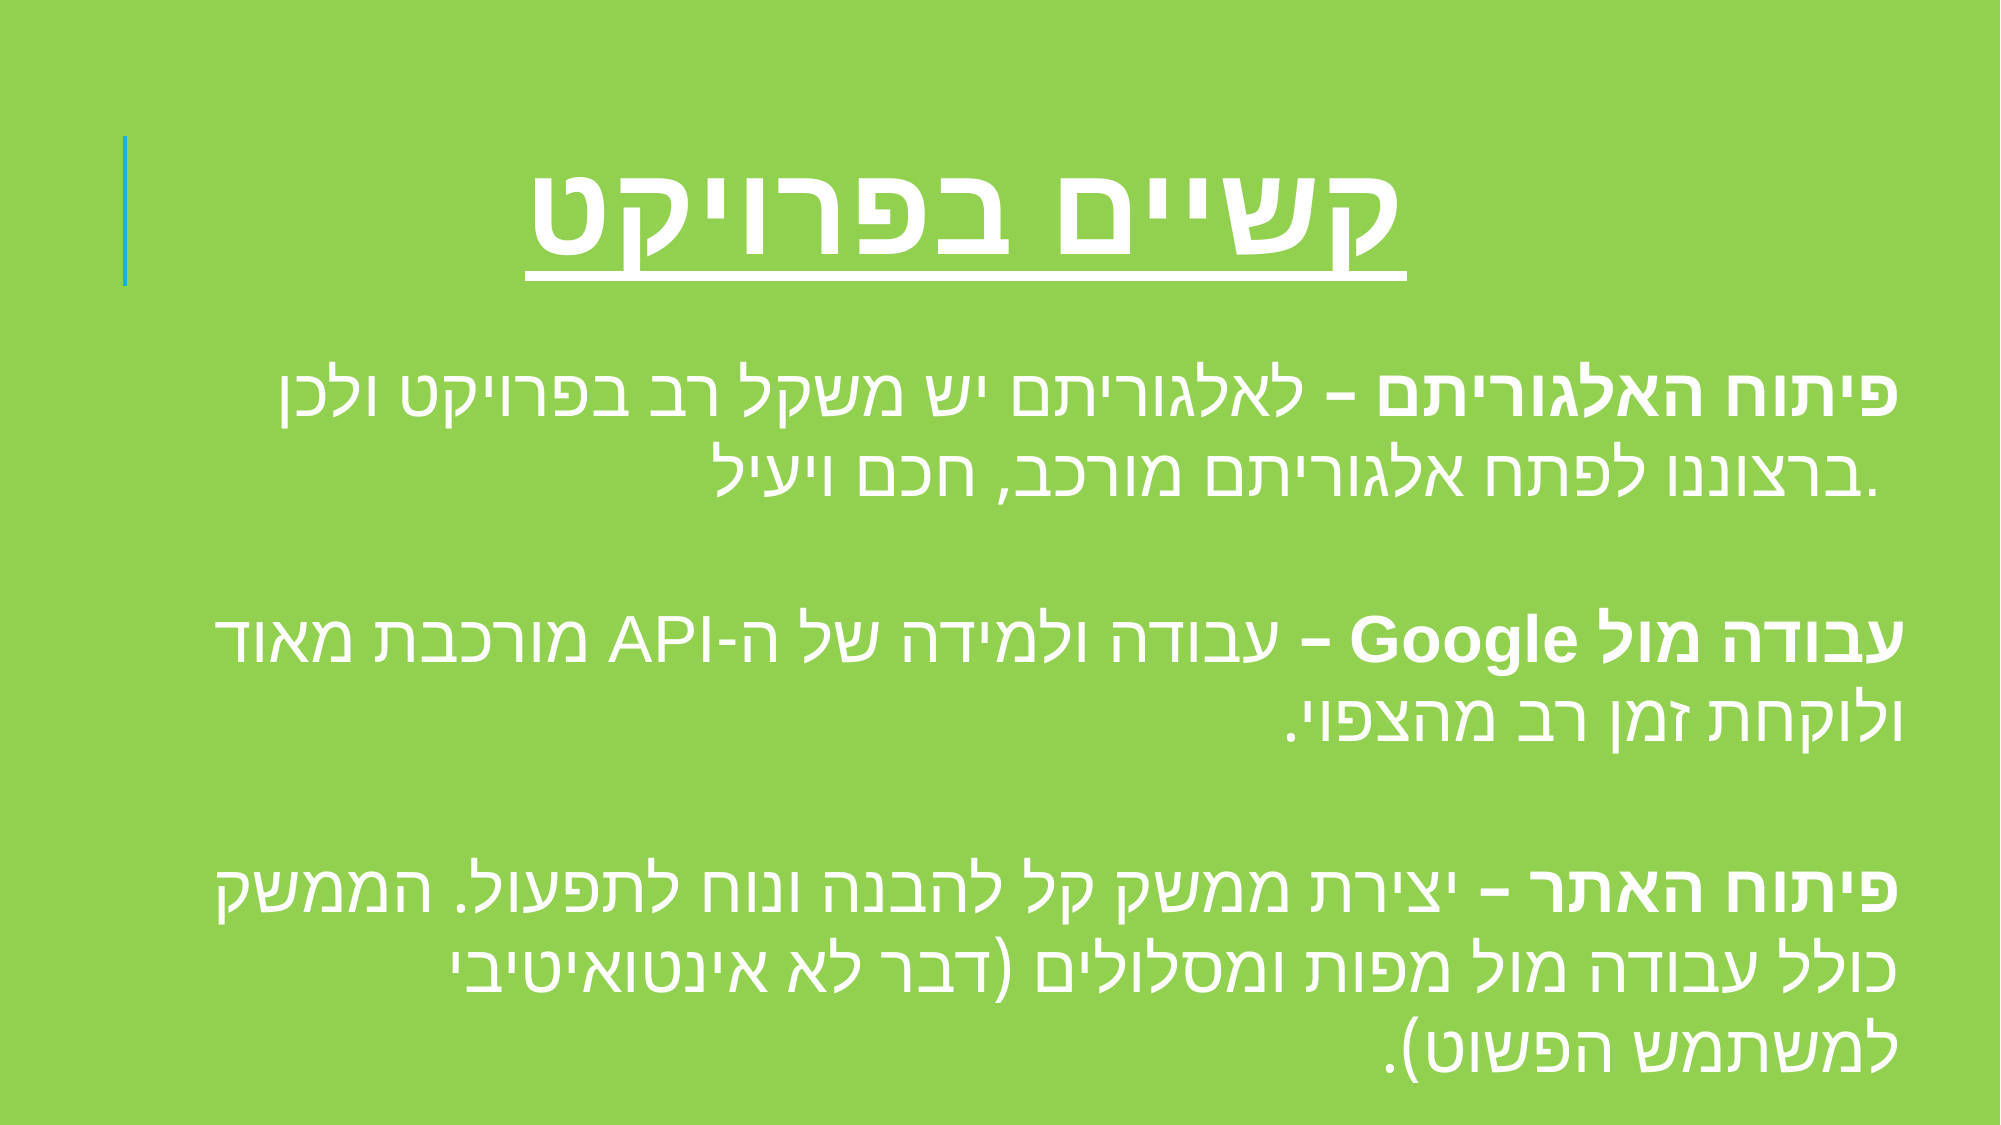

# קשיים בפרויקט
פיתוח האלגוריתם – לאלגוריתם יש משקל רב בפרויקט ולכן ברצוננו לפתח אלגוריתם מורכב, חכם ויעיל.
עבודה מול Google – עבודה ולמידה של ה-API מורכבת מאוד ולוקחת זמן רב מהצפוי.
פיתוח האתר – יצירת ממשק קל להבנה ונוח לתפעול. הממשק כולל עבודה מול מפות ומסלולים (דבר לא אינטואיטיבי למשתמש הפשוט).